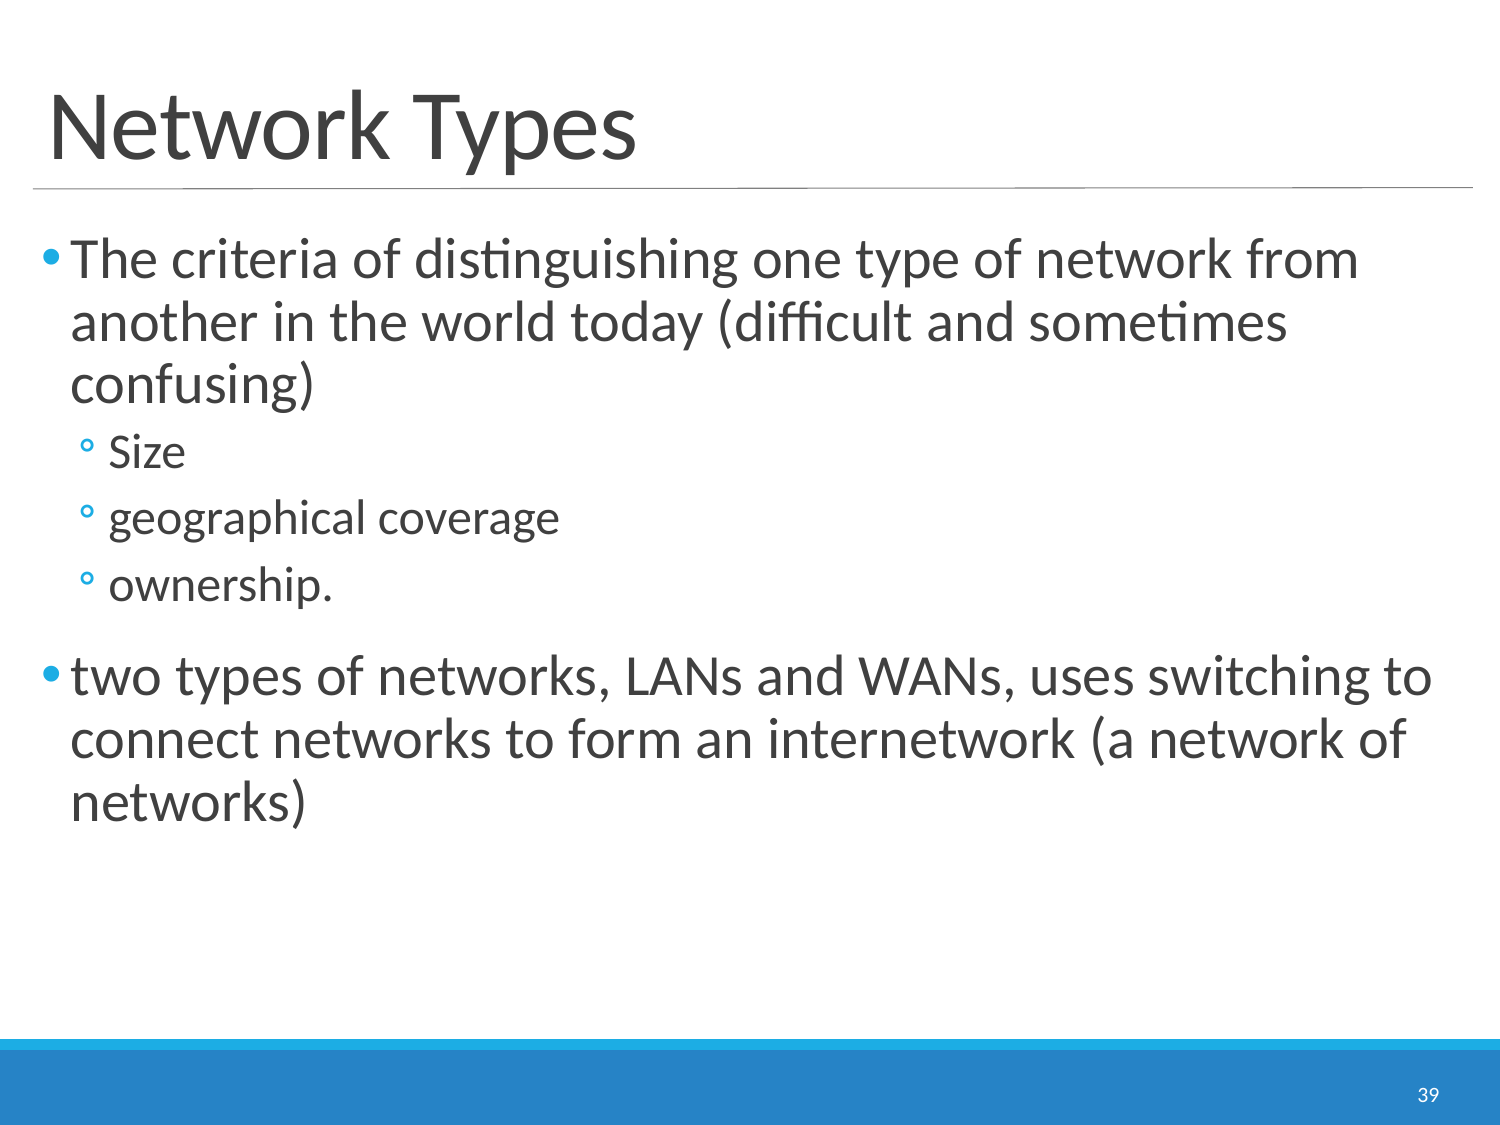

# Network Types
The criteria of distinguishing one type of network from another in the world today (difficult and sometimes confusing)
Size
geographical coverage
ownership.
two types of networks, LANs and WANs, uses switching to connect networks to form an internetwork (a network of networks)